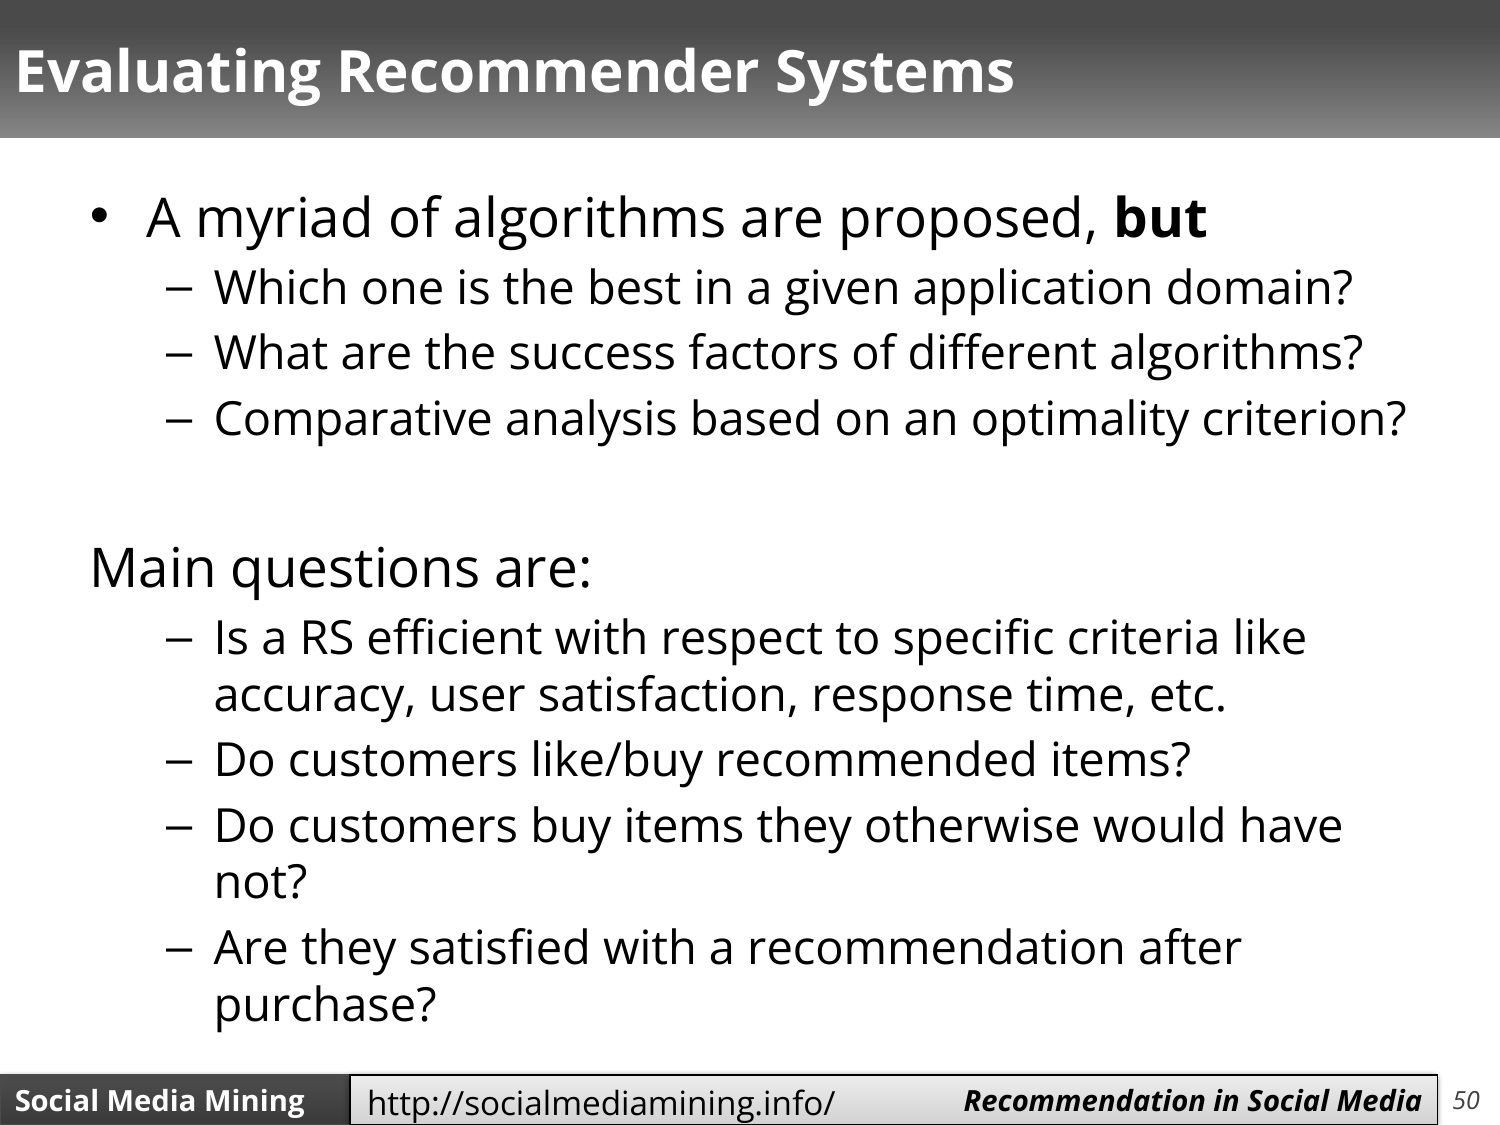

# Evaluating Recommender Systems
A myriad of algorithms are proposed, but
Which one is the best in a given application domain?
What are the success factors of different algorithms?
Comparative analysis based on an optimality criterion?

Main questions are:
Is a RS efficient with respect to specific criteria like accuracy, user satisfaction, response time, etc.
Do customers like/buy recommended items?
Do customers buy items they otherwise would have not?
Are they satisfied with a recommendation after purchase?